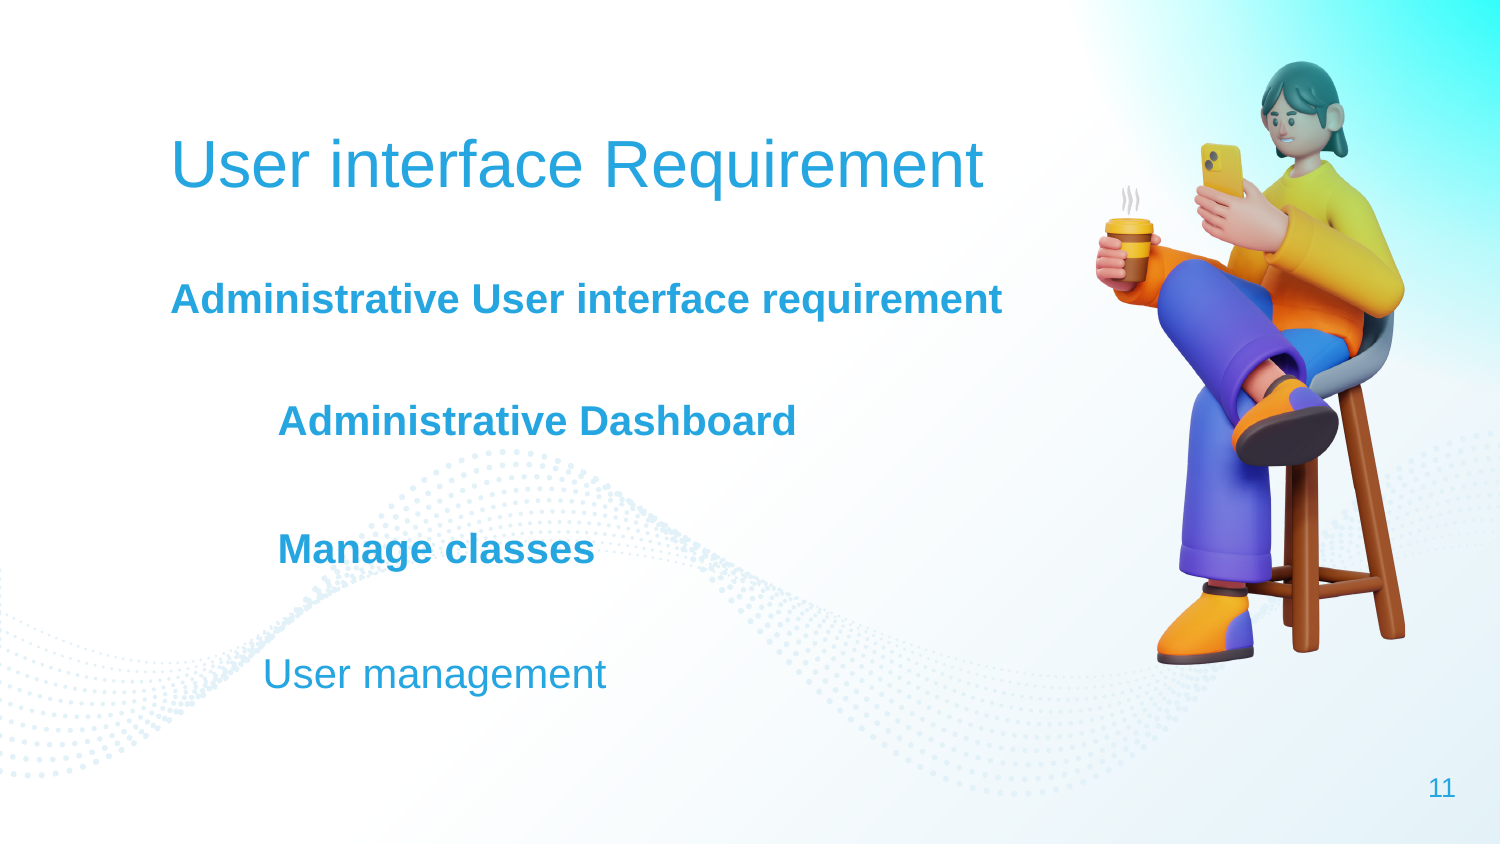

# User interface Requirement
Administrative User interface requirement
Administrative Dashboard
Manage classes

User management
11